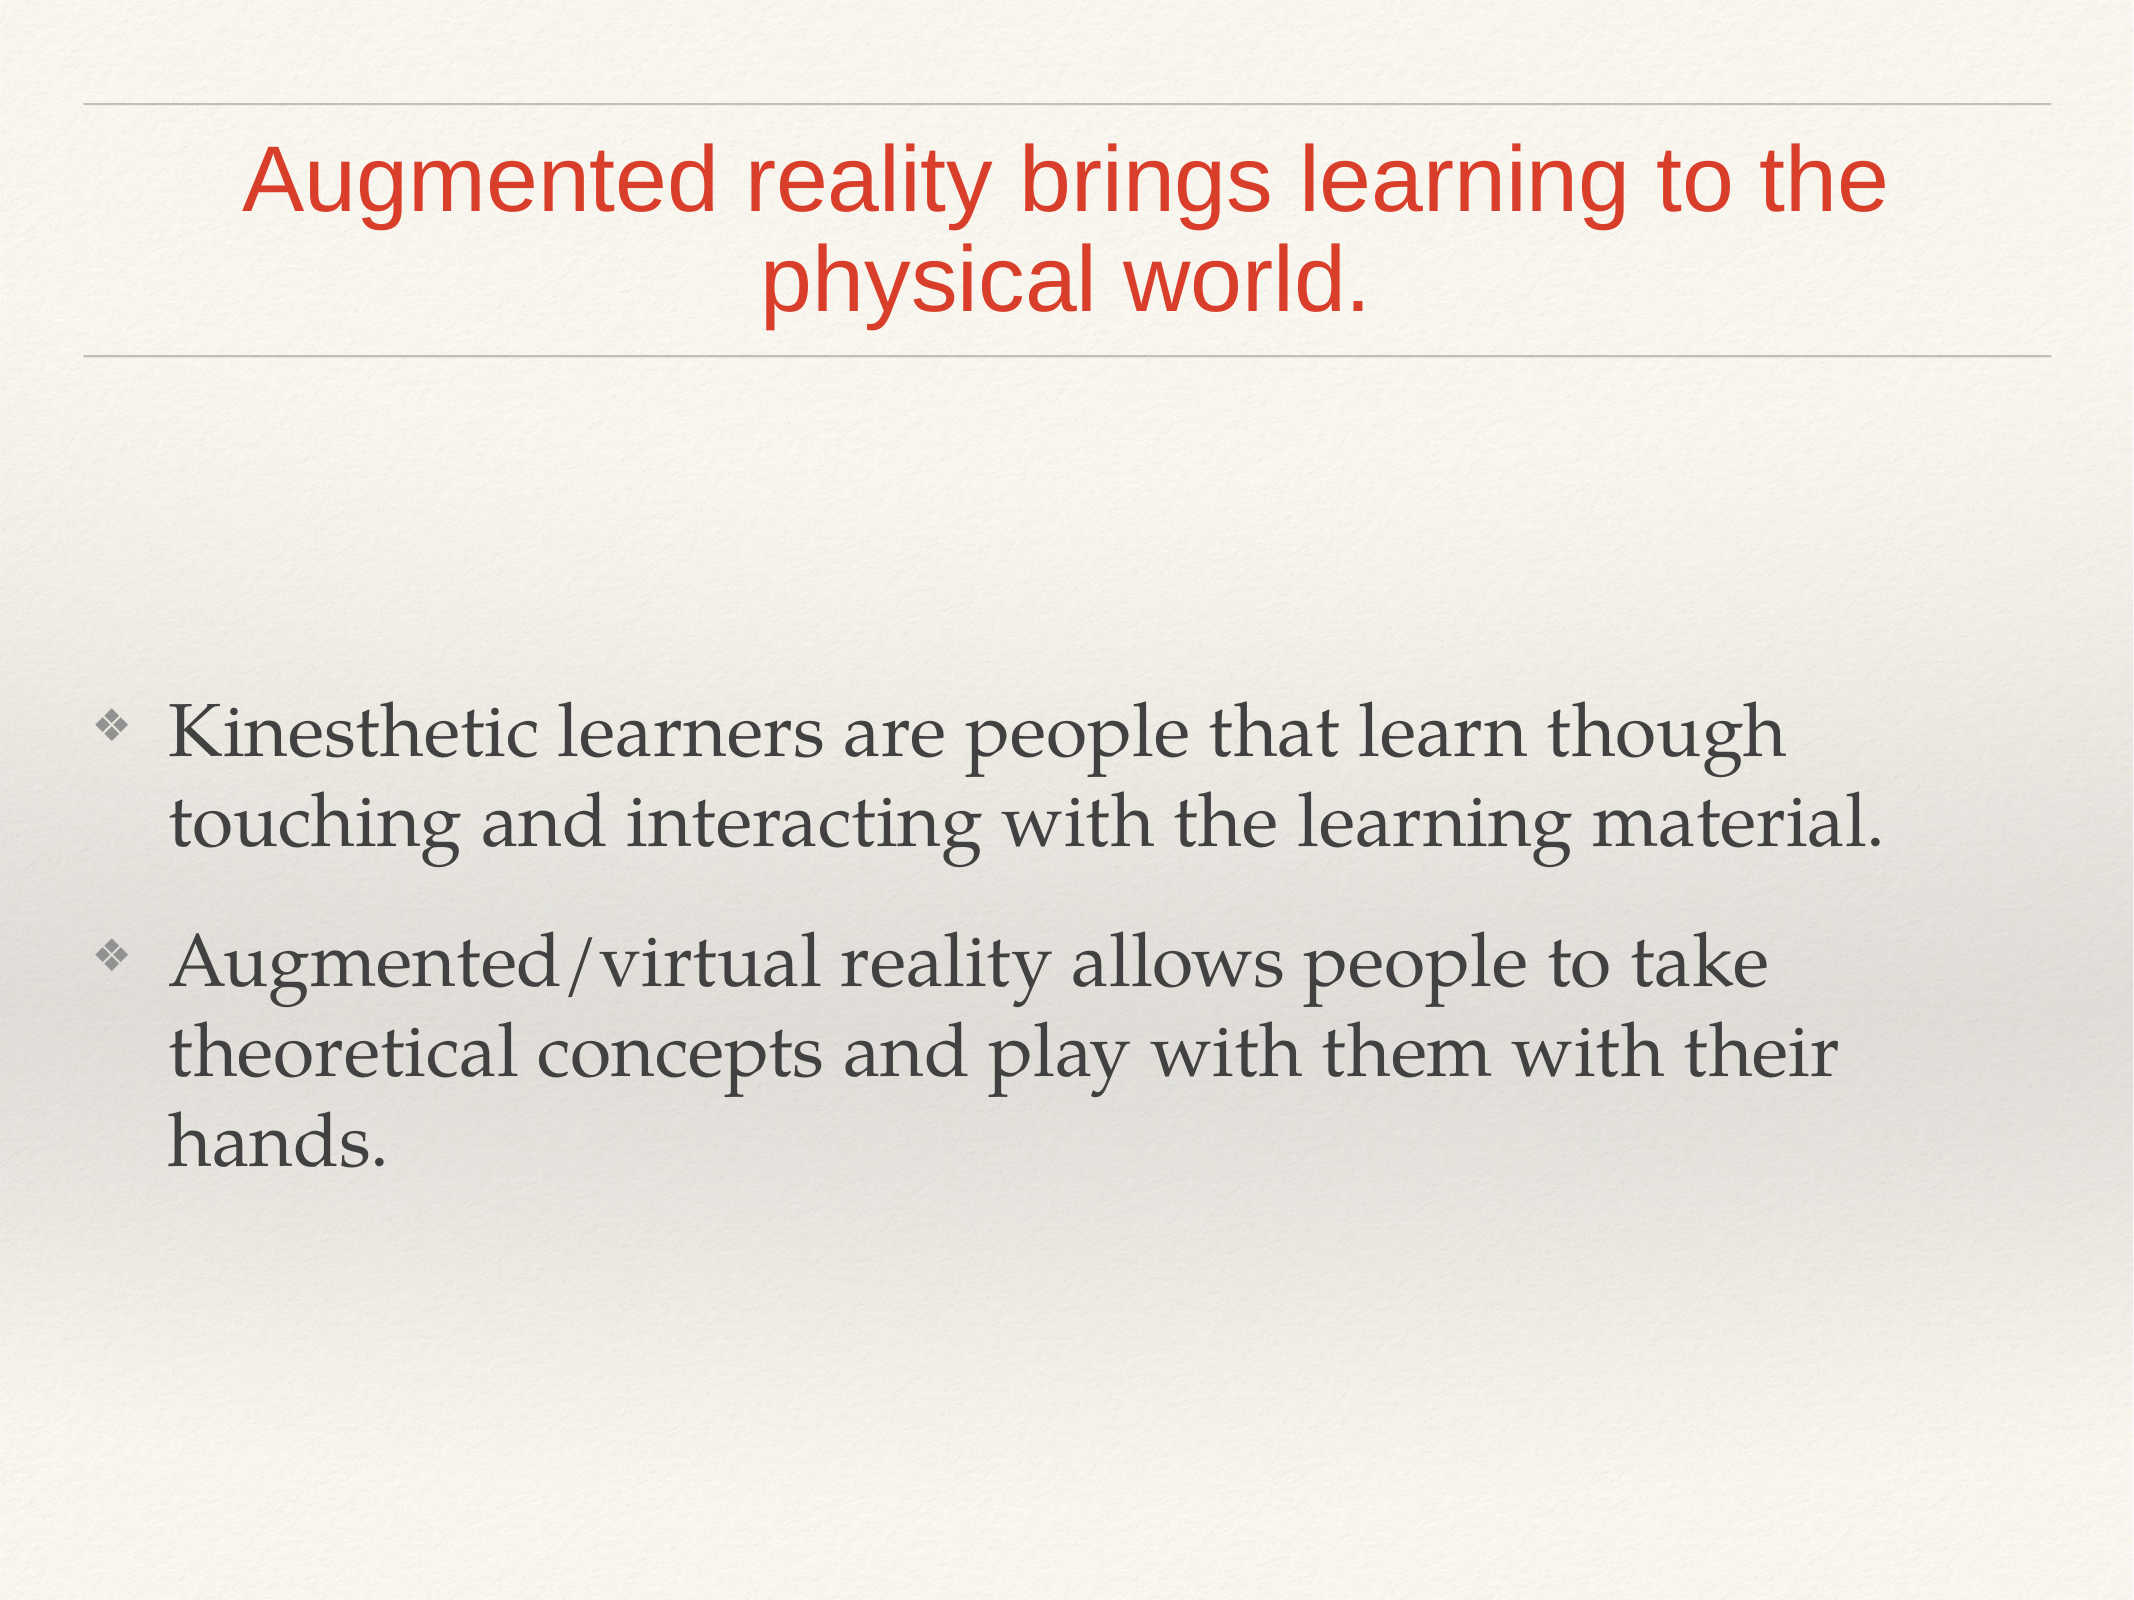

# Augmented reality brings learning to the physical world.
Kinesthetic learners are people that learn though touching and interacting with the learning material.
Augmented/virtual reality allows people to take theoretical concepts and play with them with their hands.